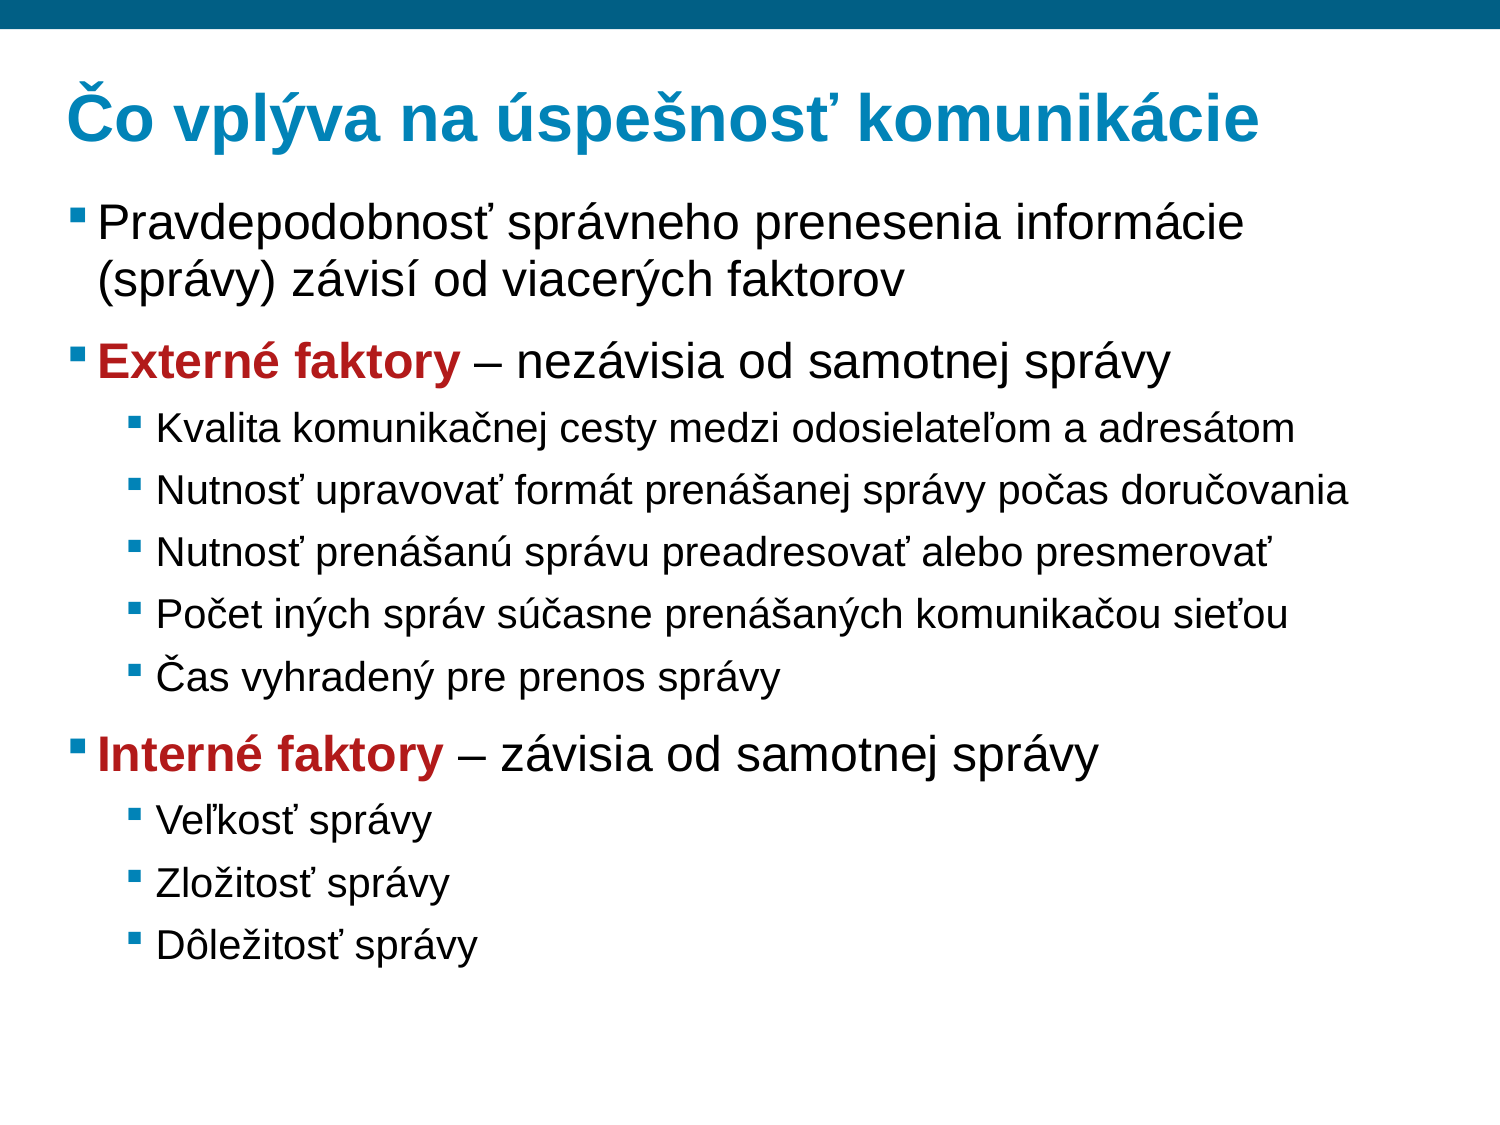

# Čo vplýva na úspešnosť komunikácie
Pravdepodobnosť správneho prenesenia informácie (správy) závisí od viacerých faktorov
Externé faktory – nezávisia od samotnej správy
Kvalita komunikačnej cesty medzi odosielateľom a adresátom
Nutnosť upravovať formát prenášanej správy počas doručovania
Nutnosť prenášanú správu preadresovať alebo presmerovať
Počet iných správ súčasne prenášaných komunikačou sieťou
Čas vyhradený pre prenos správy
Interné faktory – závisia od samotnej správy
Veľkosť správy
Zložitosť správy
Dôležitosť správy